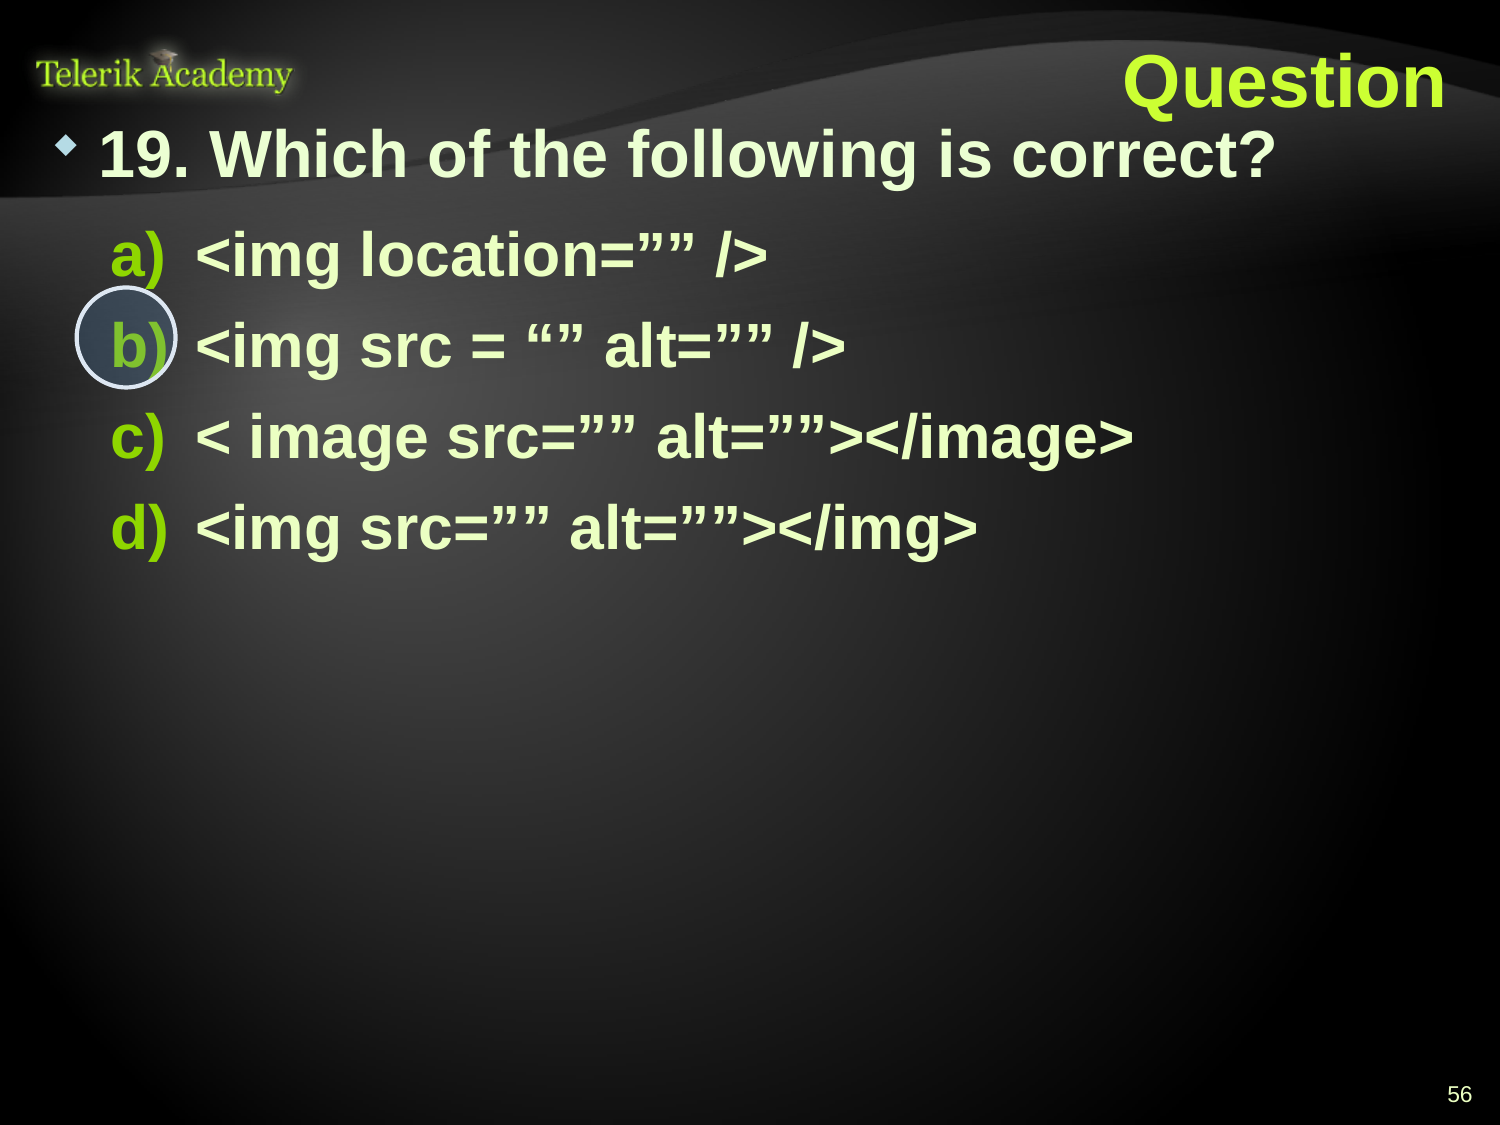

# Question
19. Which of the following is correct?
<img location=”” />
<img src = “” alt=”” />
< image src=”” alt=””></image>
<img src=”” alt=””></img>

56